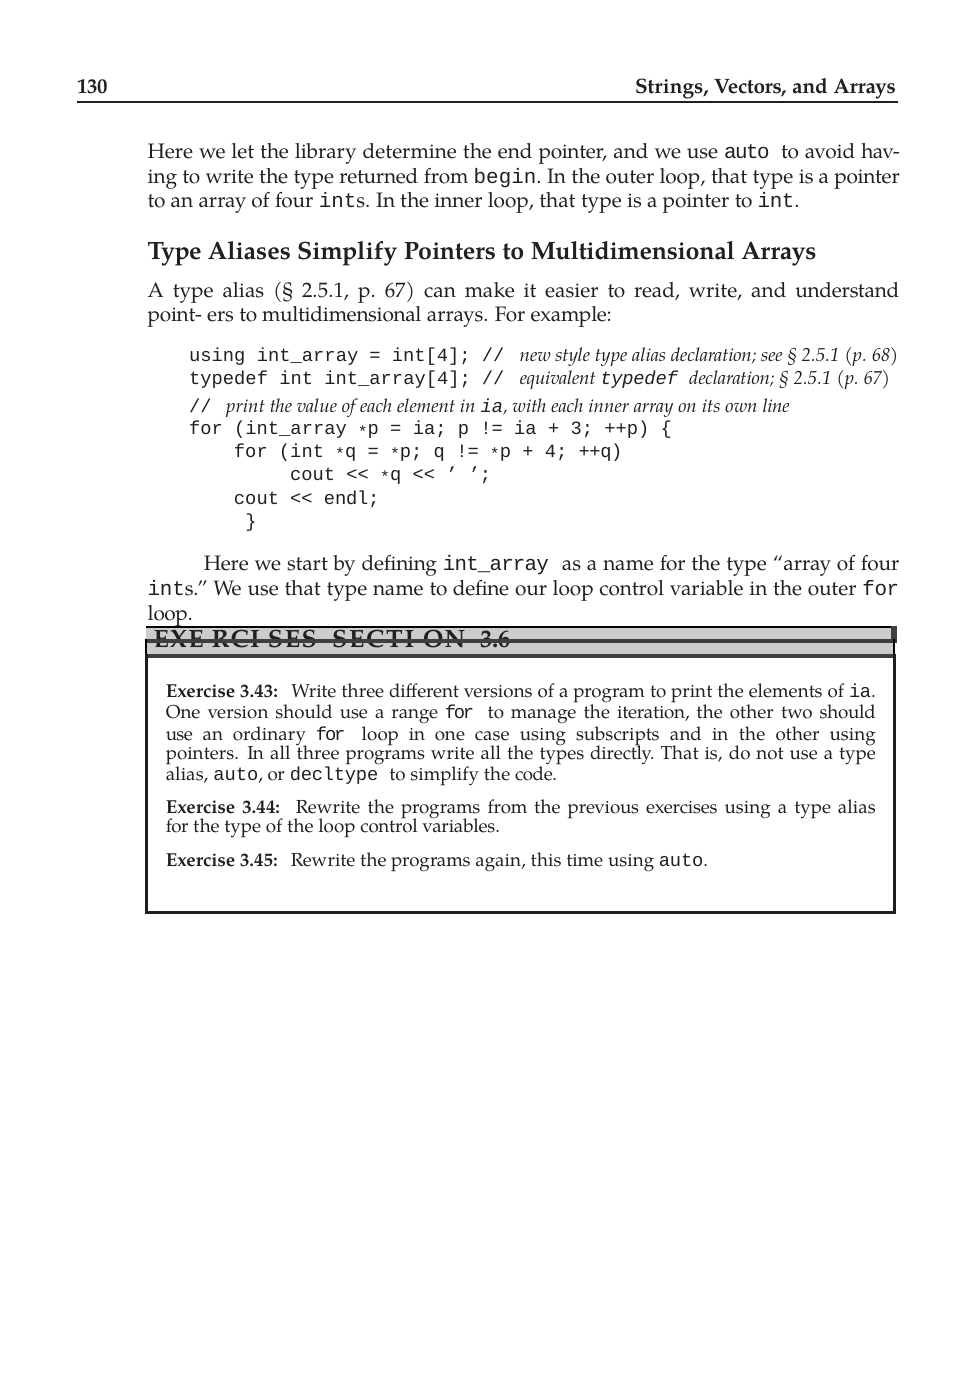

130
Strings, Vectors, and Arrays

Here we let the library determine the end pointer, and we use auto to avoid hav- ing to write the type returned from begin. In the outer loop, that type is a pointer to an array of four ints. In the inner loop, that type is a pointer to int.
Type Aliases Simplify Pointers to Multidimensional Arrays
A type alias (§ 2.5.1, p. 67) can make it easier to read, write, and understand point- ers to multidimensional arrays. For example:
using int_array = int[4]; // new style type alias declaration; see § 2.5.1 (p. 68)
typedef int int_array[4]; // equivalent typedef declaration; § 2.5.1 (p. 67)
// print the value of each element in ia, with each inner array on its own line
for (int_array *p = ia; p != ia + 3; ++p) { for (int *q = *p; q != *p + 4; ++q)
cout << *q << ’ ’; cout << endl;
}

Here we start by defining int_array as a name for the type “array of four ints.” We use that type name to define our loop control variable in the outer for loop.
|  |
| --- |
| Exe rci ses Secti on 3.6 |
| Exercise 3.43: Write three different versions of a program to print the elements of ia. One version should use a range for to manage the iteration, the other two should use an ordinary for loop in one case using subscripts and in the other using pointers. In all three programs write all the types directly. That is, do not use a type alias, auto, or decltype to simplify the code. Exercise 3.44: Rewrite the programs from the previous exercises using a type alias for the type of the loop control variables. Exercise 3.45: Rewrite the programs again, this time using auto. |